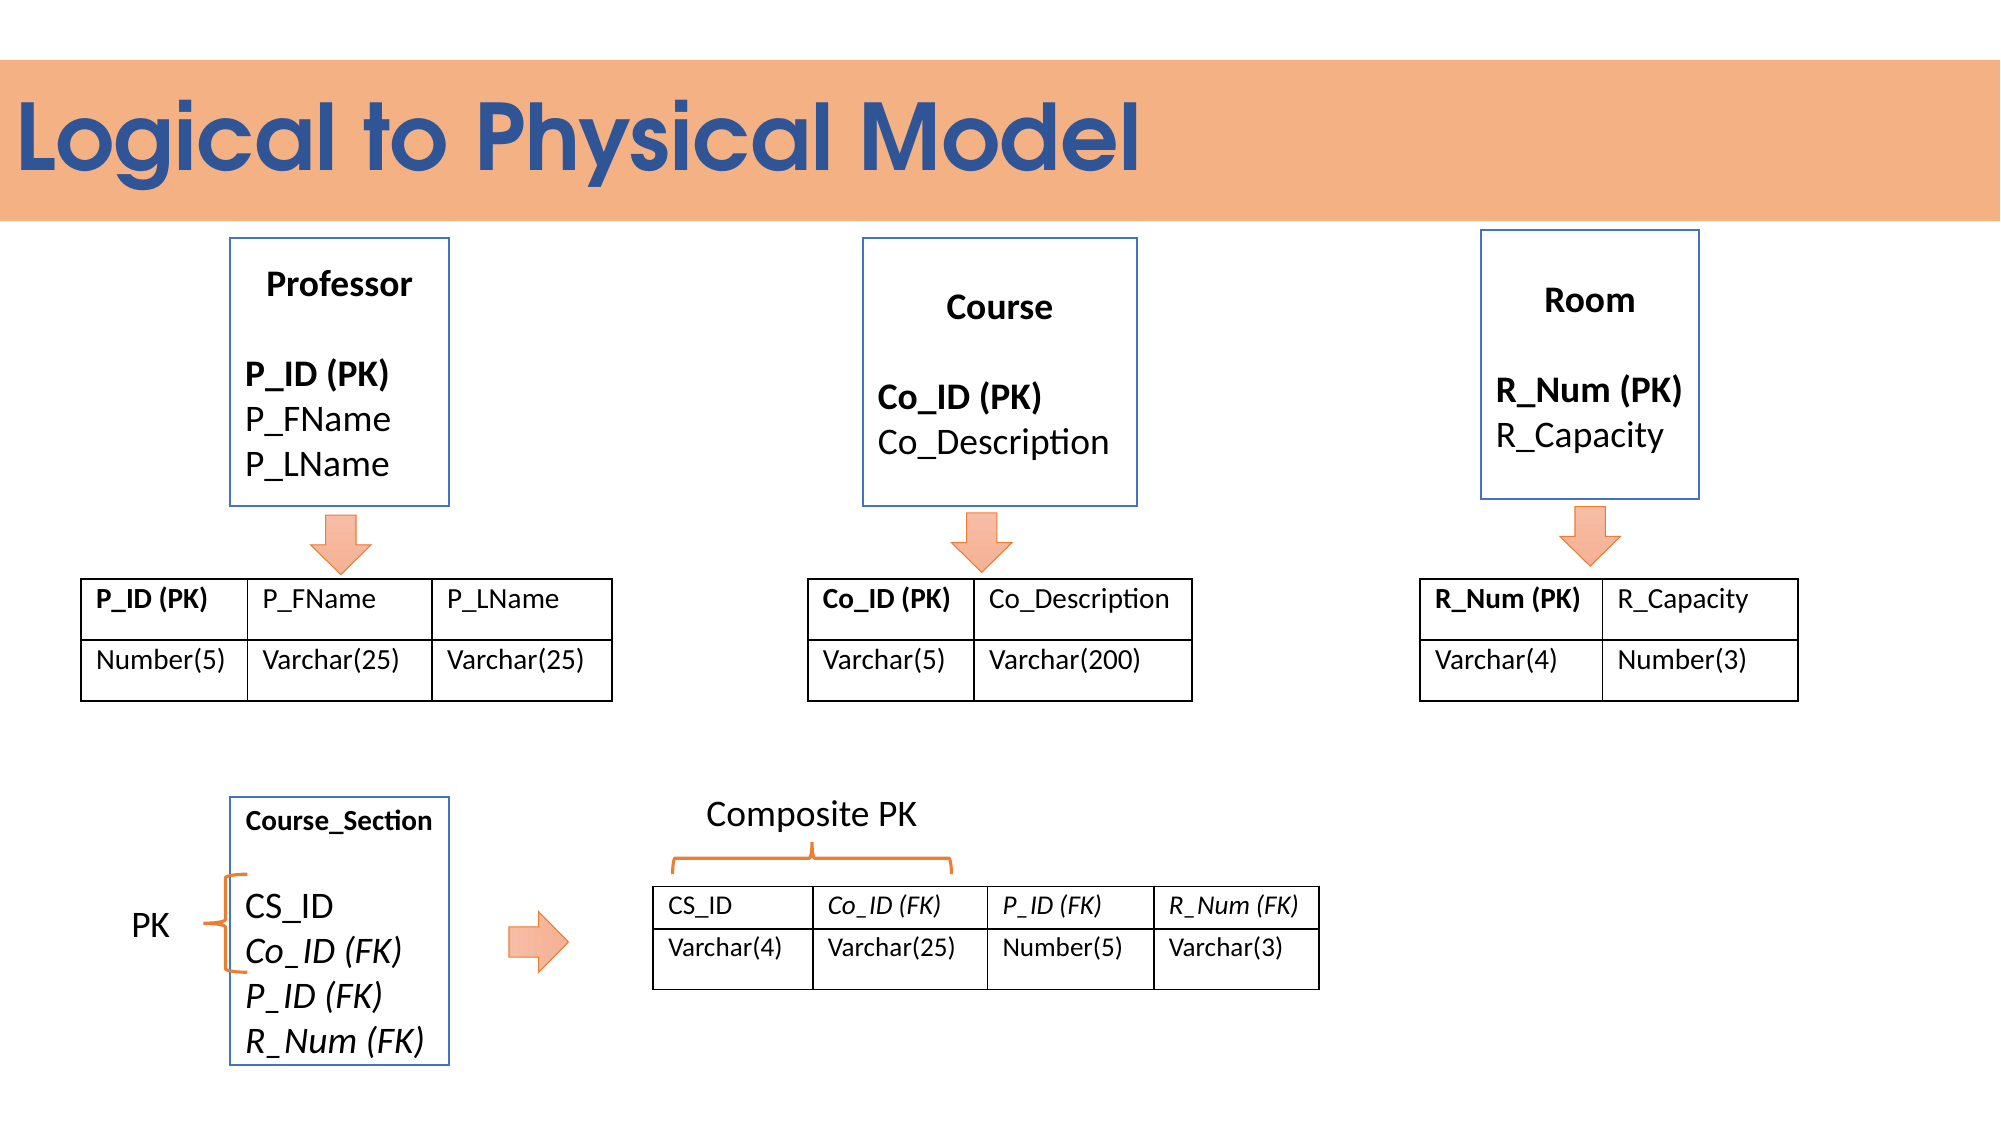

# Logical to Physical Model
Room

R_Num (PK)
R_Capacity
Professor

P_ID (PK)
P_FName
P_LName
Course

Co_ID (PK)
Co_Description

| P\_ID (PK) | P\_FName | P\_LName |
| --- | --- | --- |
| Number(5) | Varchar(25) | Varchar(25) |
| Co\_ID (PK) | Co\_Description |
| --- | --- |
| Varchar(5) | Varchar(200) |
| R\_Num (PK) | R\_Capacity |
| --- | --- |
| Varchar(4) | Number(3) |

Composite PK
Course_Section

CS_ID
Co_ID (FK)
P_ID (FK)
R_Num (FK)

| CS\_ID | Co\_ID (FK) | P\_ID (FK) | R\_Num (FK) |
| --- | --- | --- | --- |
| Varchar(4) | Varchar(25) | Number(5) | Varchar(3) |
PK